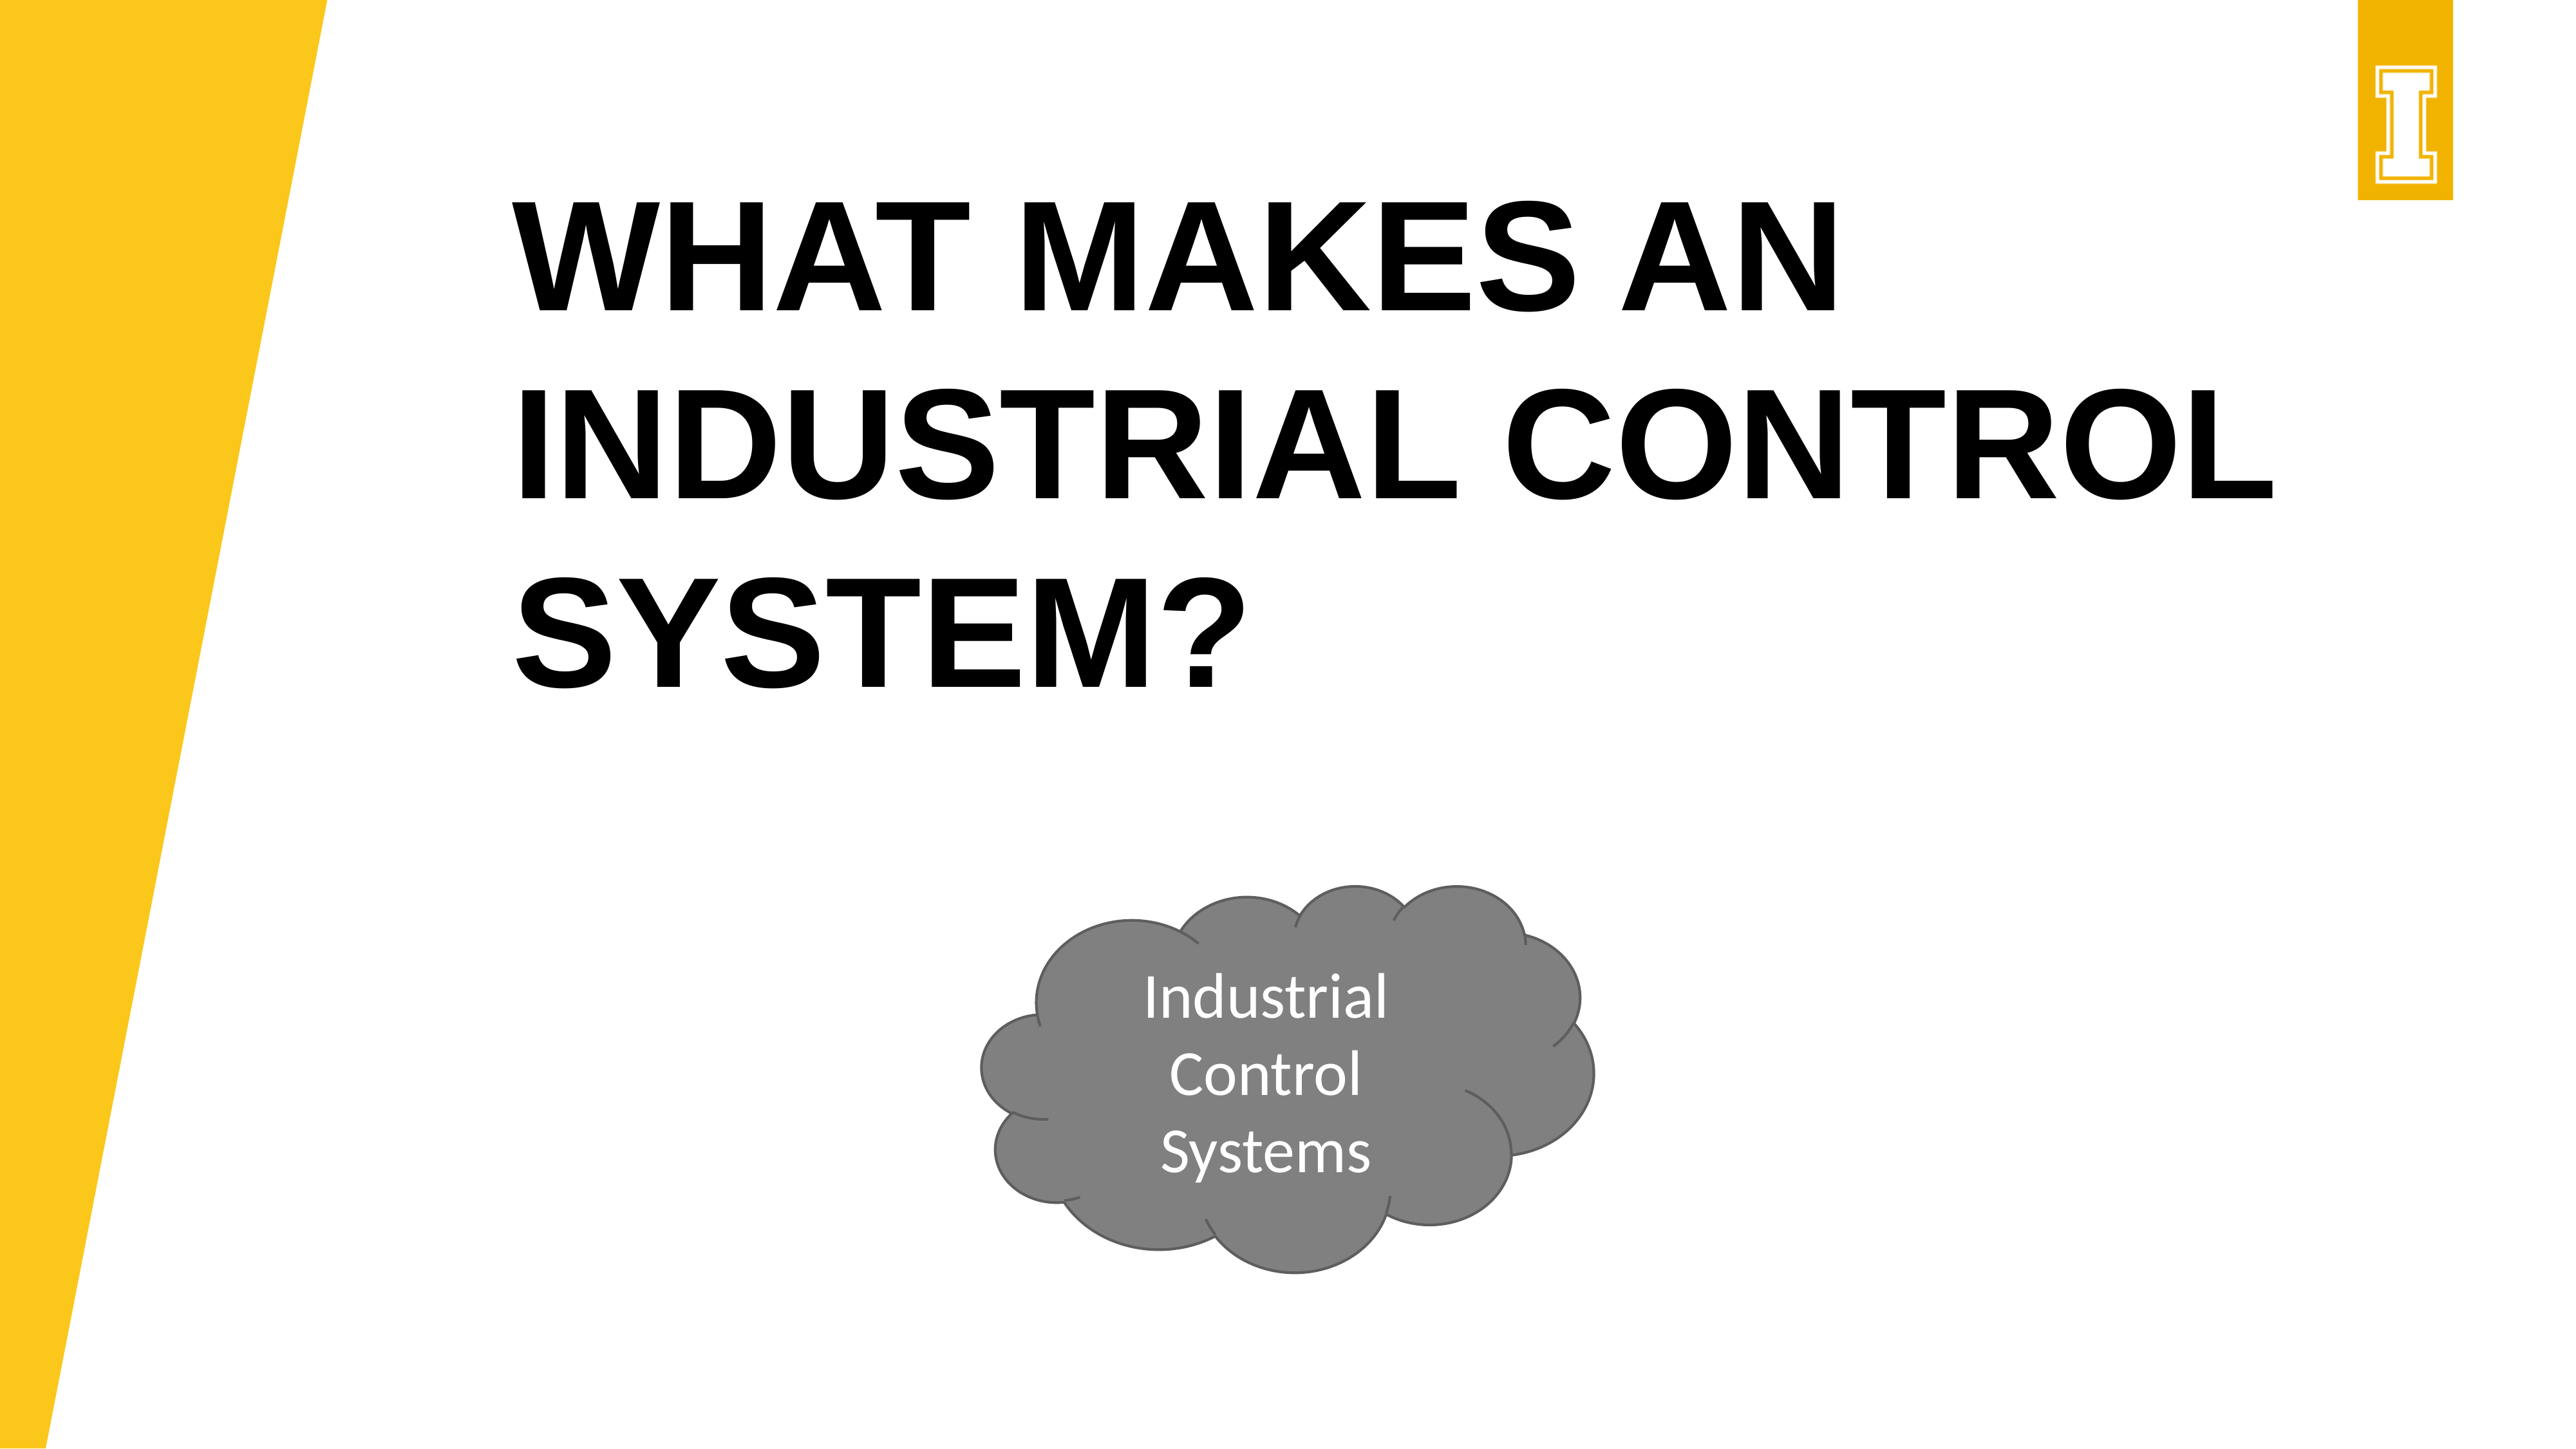

# What makes an Industrial Control System?
Industrial Control Systems